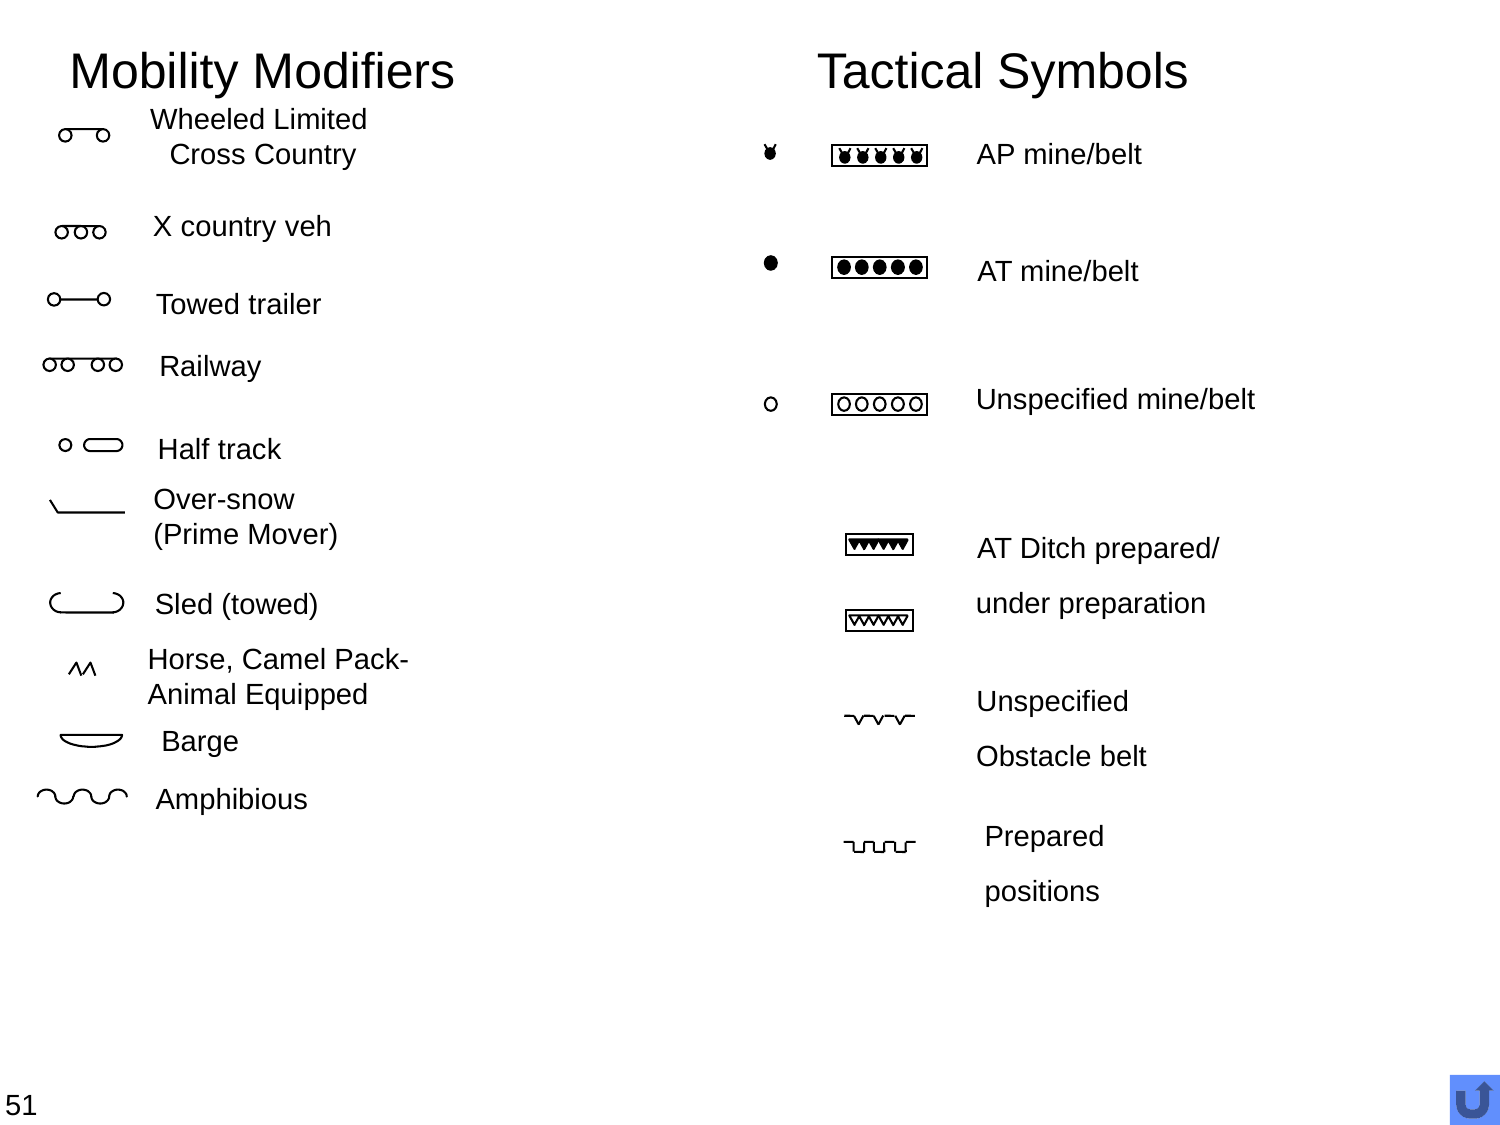

Mobility Modifiers                          Tactical Symbols
Wheeled Limited
Cross Country
AP mine/belt

X country veh

AT mine/belt

Towed trailer

Railway

Unspecified mine/belt

Half track

Over-snow
(Prime Mover)

AT Ditch prepared/

under preparation
Sled (towed)

Horse, Camel Pack-
Animal Equipped

Unspecified

Barge
Obstacle belt

Amphibious

 Prepared

 positions
51